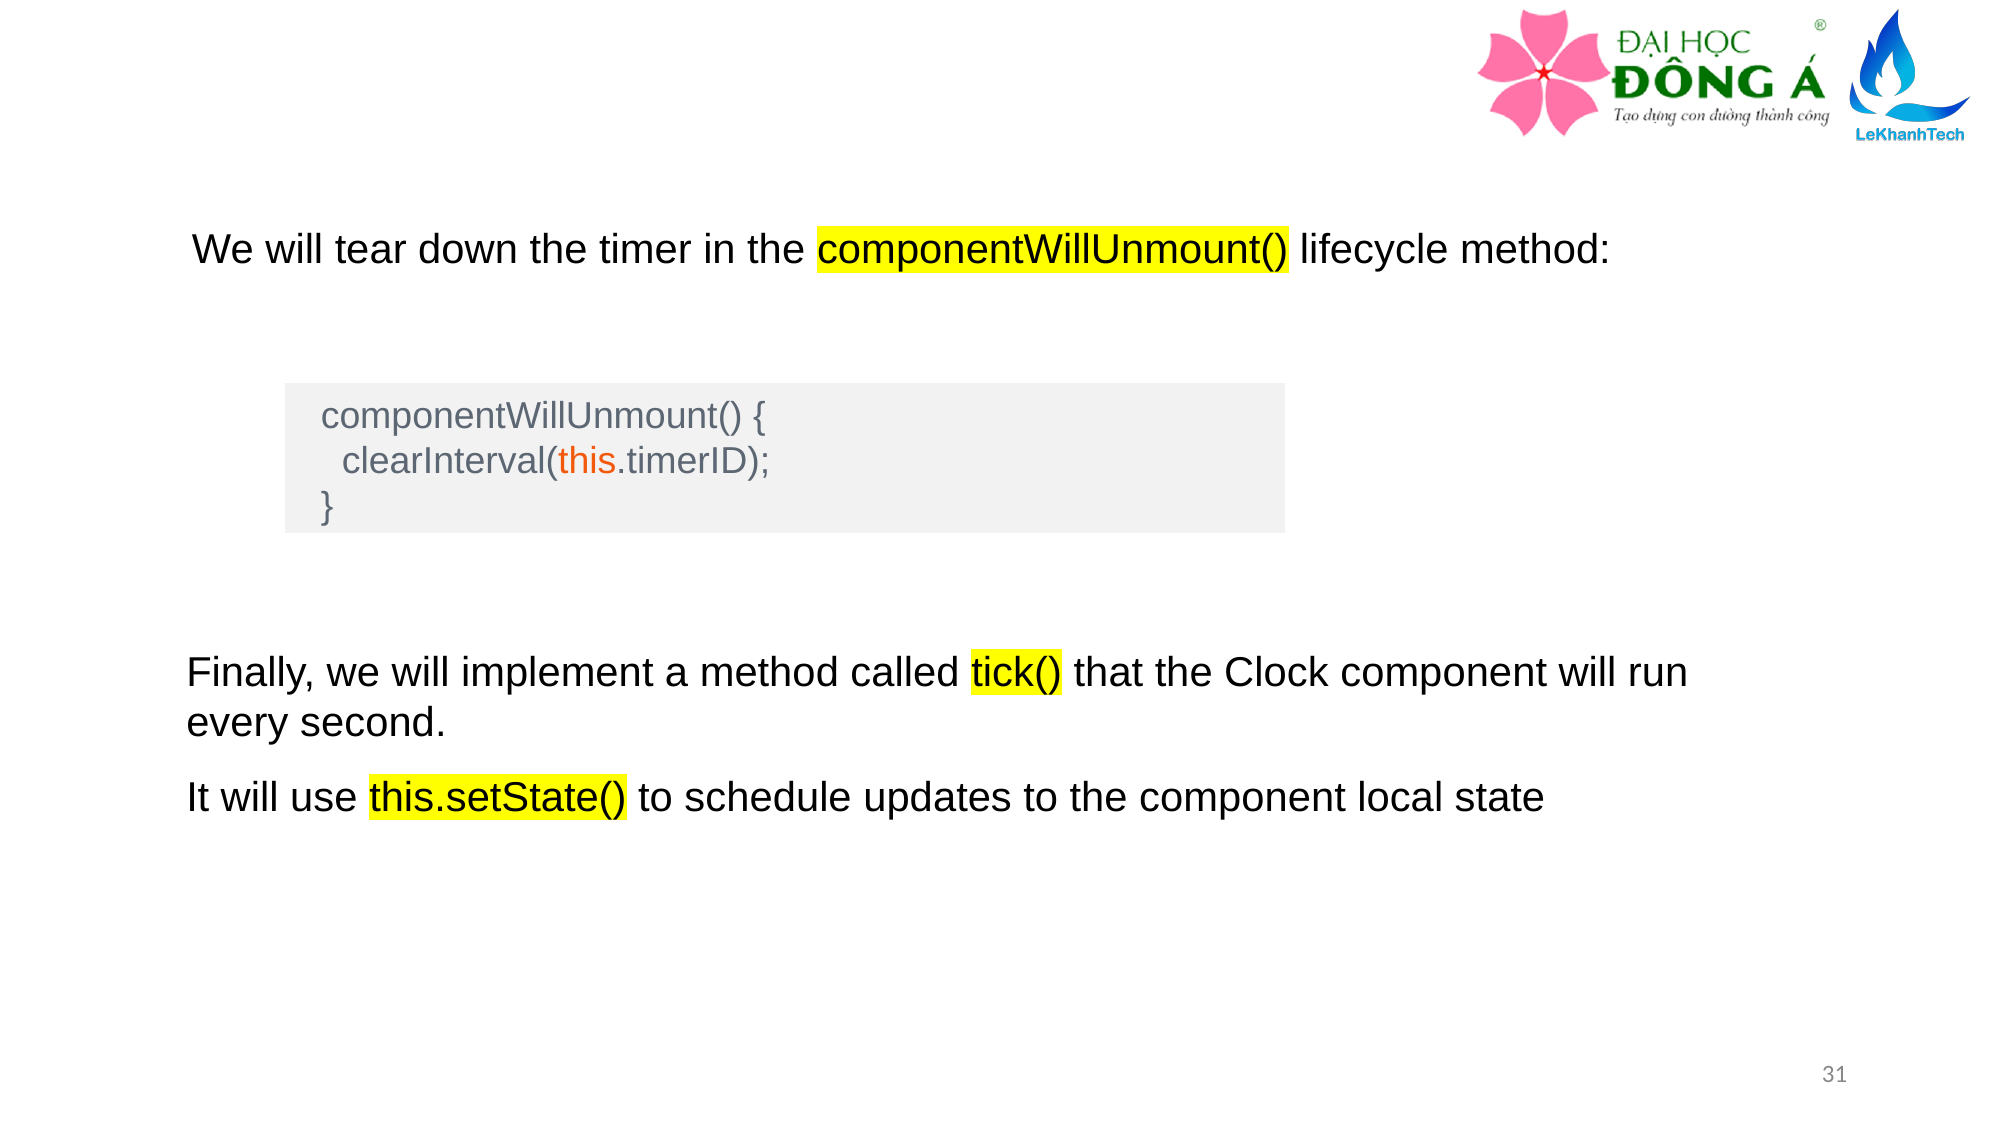

We will tear down the timer in the componentWillUnmount() lifecycle method:
  componentWillUnmount() {
    clearInterval(this.timerID);
  }
Finally, we will implement a method called tick() that the Clock component will run every second.
It will use this.setState() to schedule updates to the component local state
31